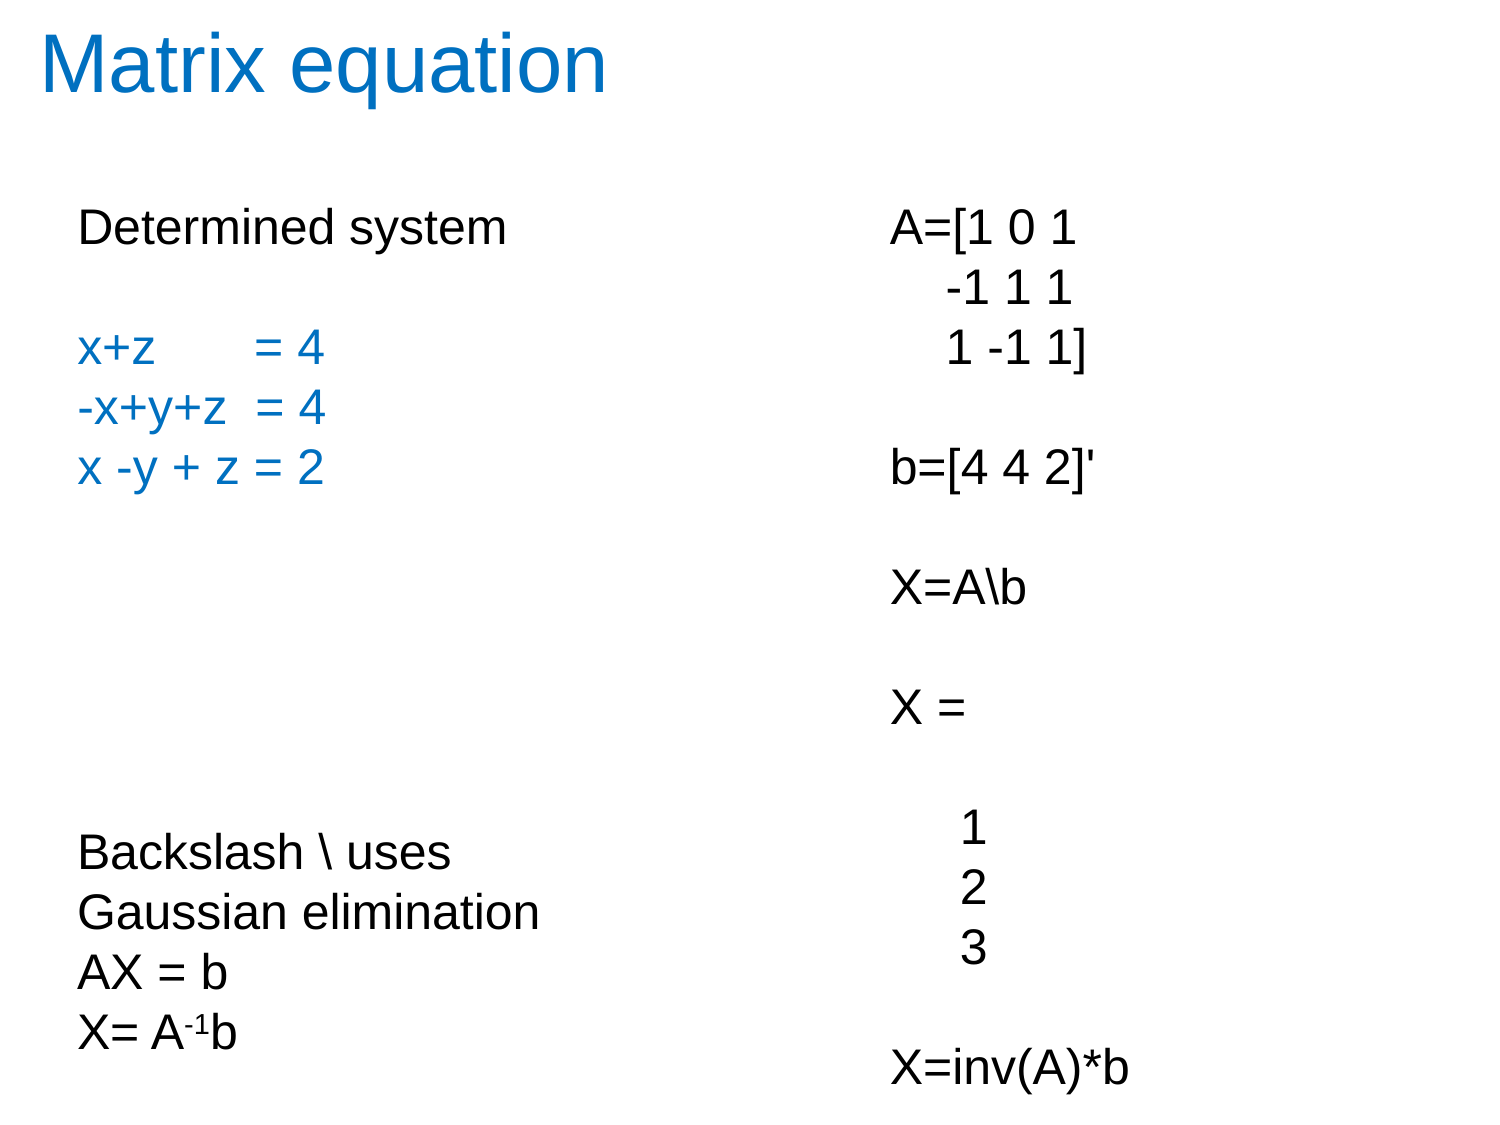

Matrix equation
Determined system

x+z       = 4
-x+y+z  = 4
x -y + z = 2
A=[1 0 1
    -1 1 1
    1 -1 1]

b=[4 4 2]'

X=A\b

X =

     1
     2
     3

X=inv(A)*b
Backslash \ uses Gaussian elimination
AX = b
X= A-1b